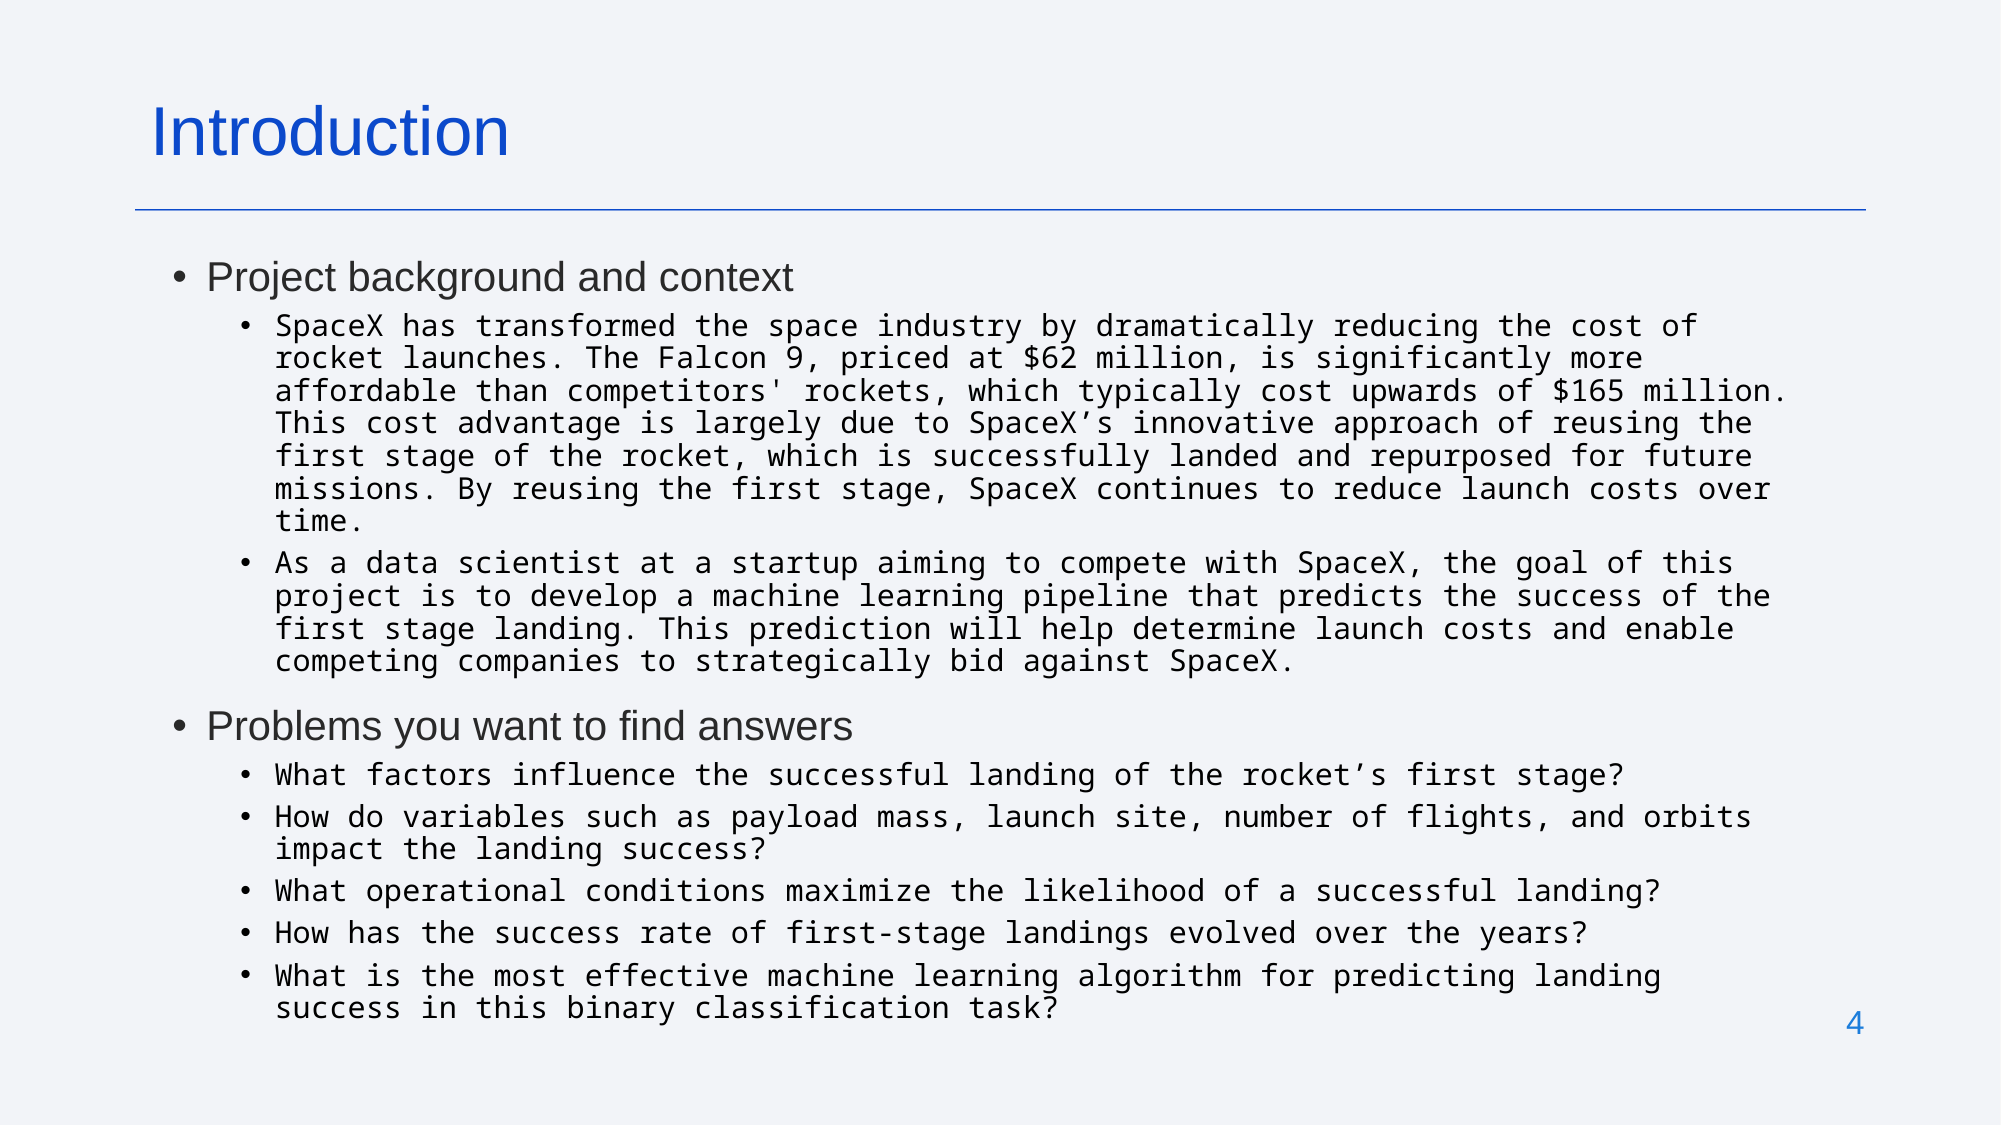

Introduction
Project background and context
SpaceX has transformed the space industry by dramatically reducing the cost of rocket launches. The Falcon 9, priced at $62 million, is significantly more affordable than competitors' rockets, which typically cost upwards of $165 million. This cost advantage is largely due to SpaceX’s innovative approach of reusing the first stage of the rocket, which is successfully landed and repurposed for future missions. By reusing the first stage, SpaceX continues to reduce launch costs over time.
As a data scientist at a startup aiming to compete with SpaceX, the goal of this project is to develop a machine learning pipeline that predicts the success of the first stage landing. This prediction will help determine launch costs and enable competing companies to strategically bid against SpaceX.
Problems you want to find answers
What factors influence the successful landing of the rocket’s first stage?
How do variables such as payload mass, launch site, number of flights, and orbits impact the landing success?
What operational conditions maximize the likelihood of a successful landing?
How has the success rate of first-stage landings evolved over the years?
What is the most effective machine learning algorithm for predicting landing success in this binary classification task?

4